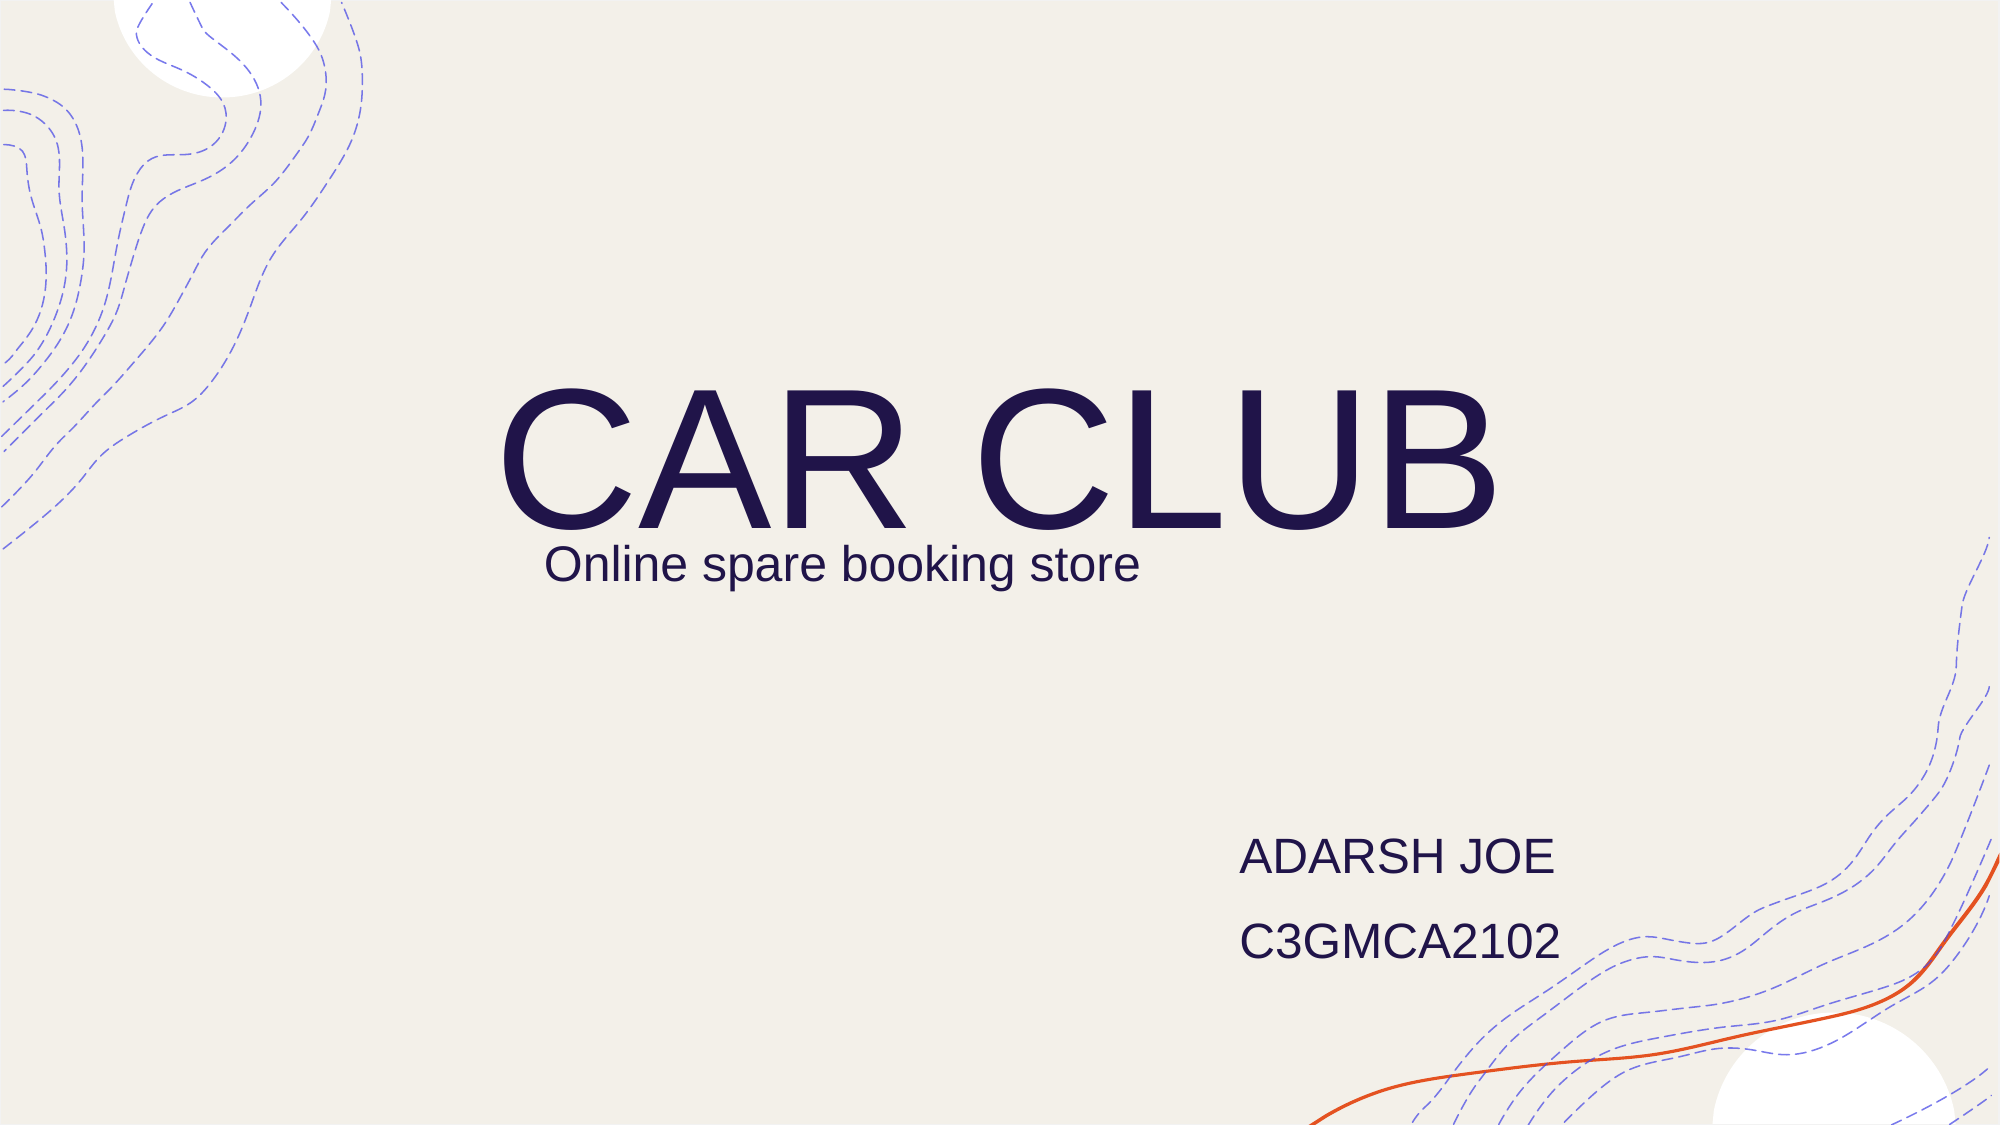

# CAR CLUB
Online spare booking store
ADARSH JOE
C3GMCA2102